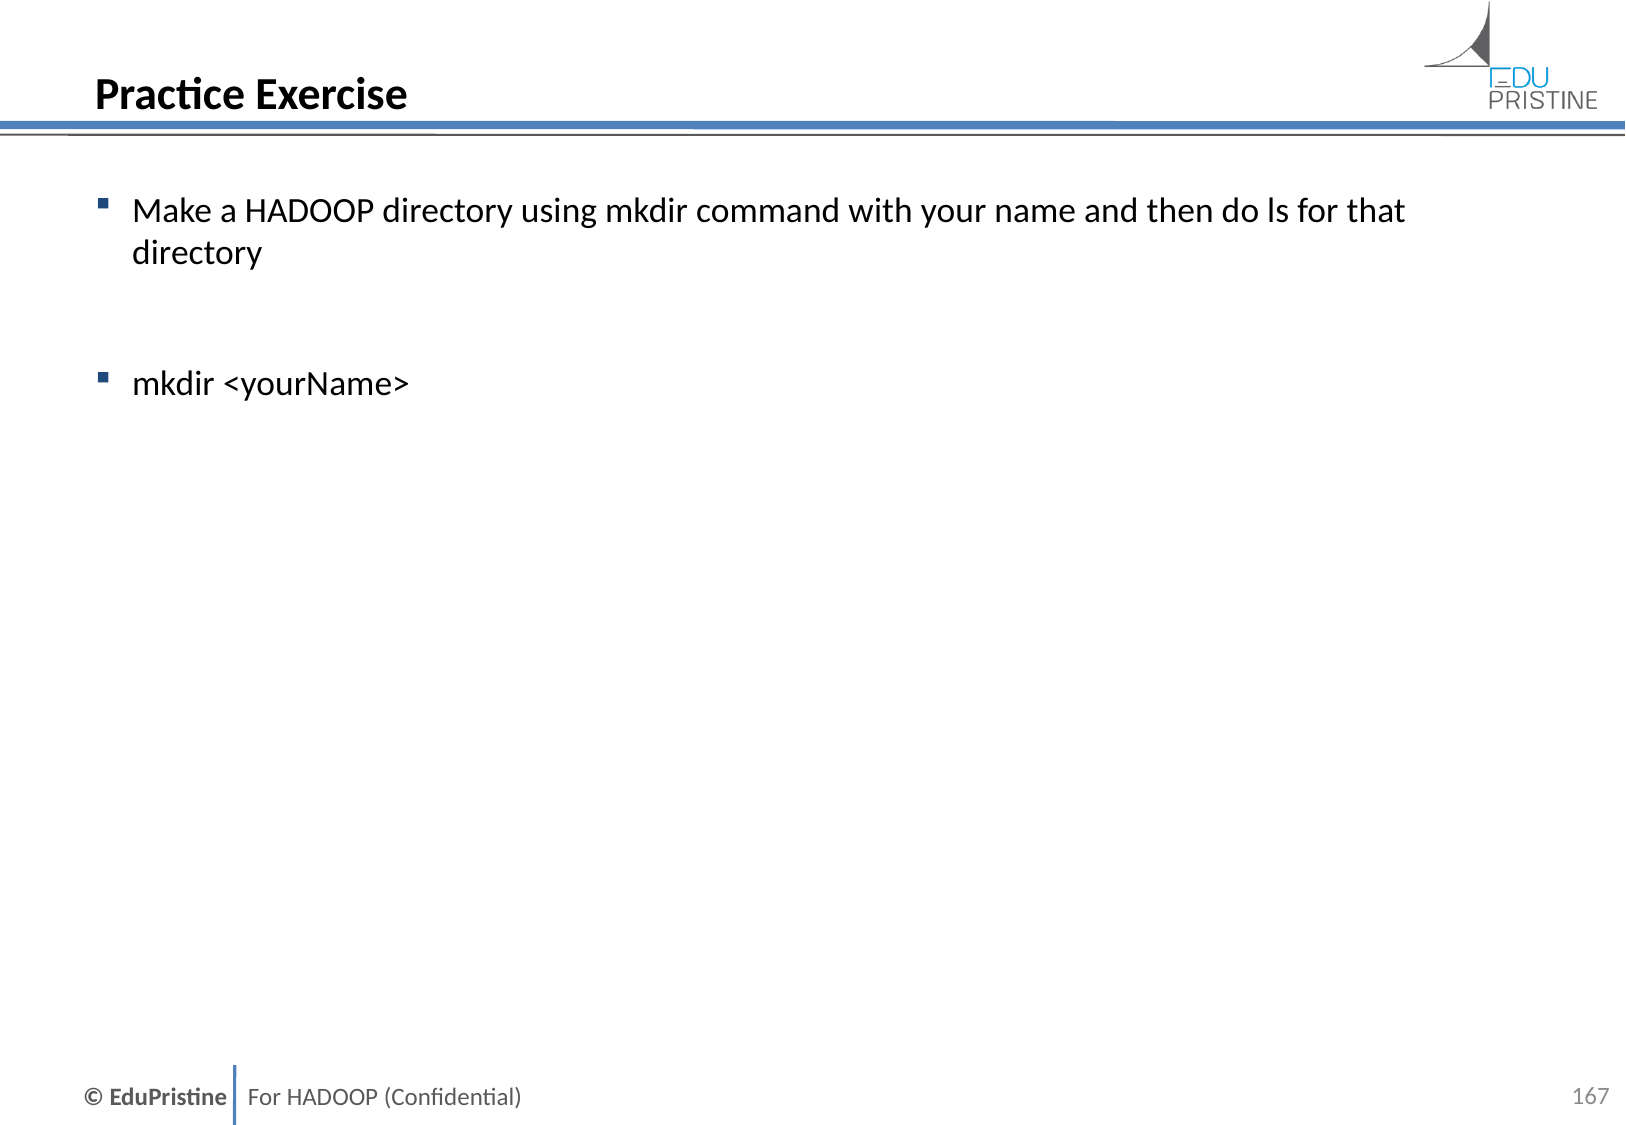

# Practice Exercise
Make a HADOOP directory using mkdir command with your name and then do ls for that directory

mkdir <yourName>
167